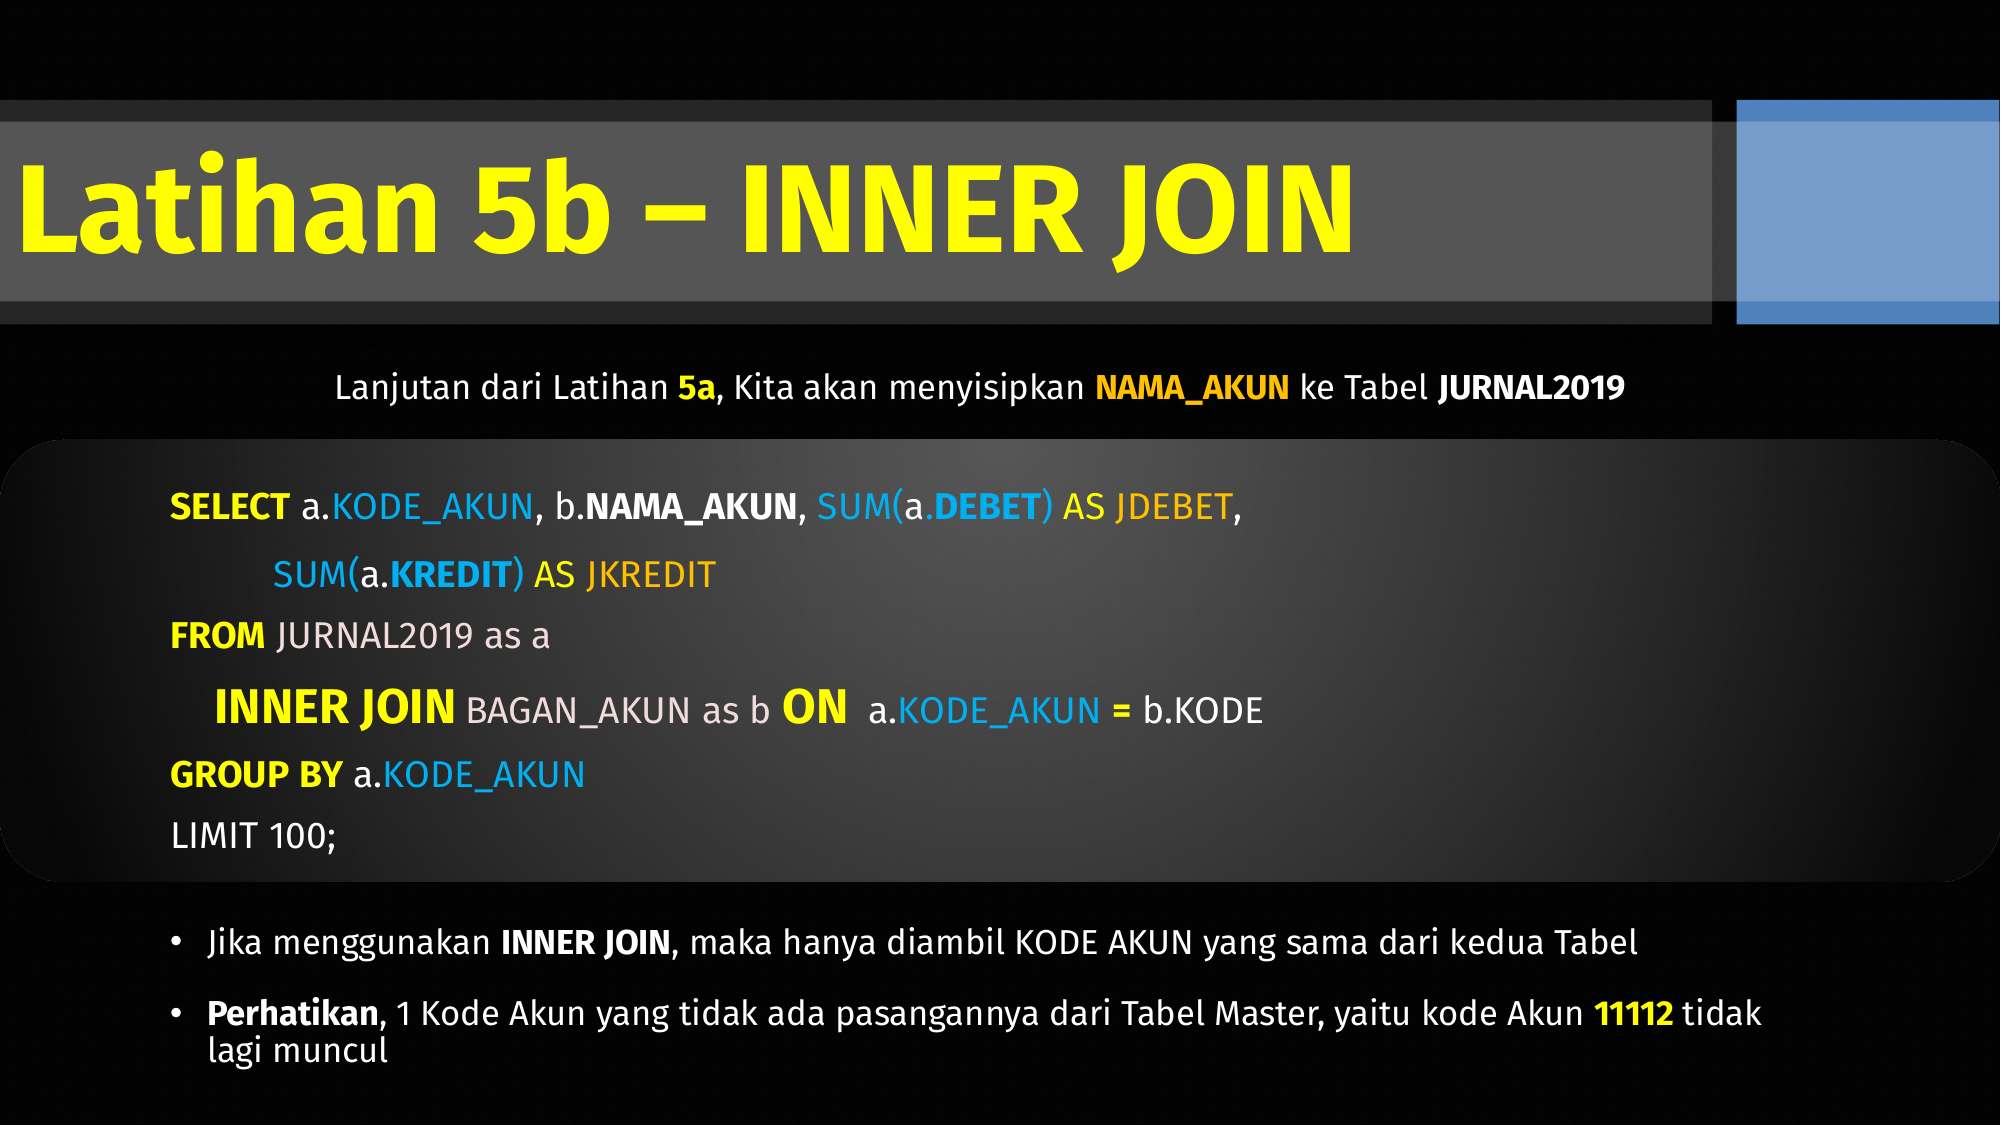

# Latihan 5b – INNER JOIN
Lanjutan dari Latihan 5a, Kita akan menyisipkan NAMA_AKUN ke Tabel JURNAL2019

SELECT a.KODE_AKUN, b.NAMA_AKUN, SUM(a.DEBET) AS JDEBET,
	SUM(a.KREDIT) AS JKREDIT
FROM JURNAL2019 as a
	INNER JOIN BAGAN_AKUN as b ON  a.KODE_AKUN = b.KODE
GROUP BY a.KODE_AKUN
LIMIT 100;

Jika menggunakan INNER JOIN, maka hanya diambil KODE AKUN yang sama dari kedua Tabel
Perhatikan, 1 Kode Akun yang tidak ada pasangannya dari Tabel Master, yaitu kode Akun 11112 tidak lagi muncul